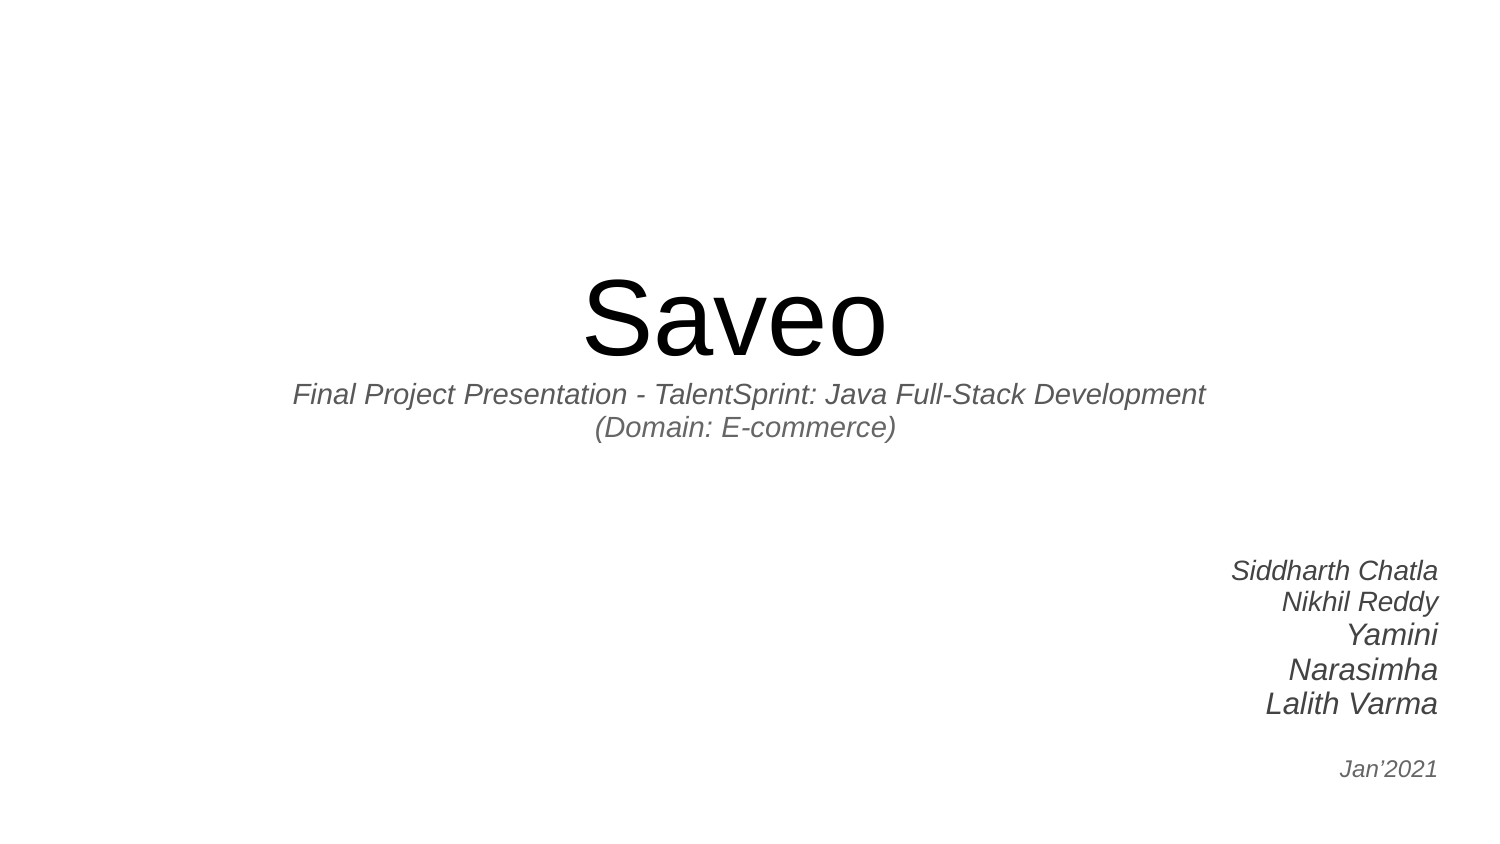

# Saveo
Final Project Presentation - TalentSprint: Java Full-Stack Development
(Domain: E-commerce)
Siddharth Chatla
Nikhil Reddy
Yamini
Narasimha
Lalith Varma

Jan’2021